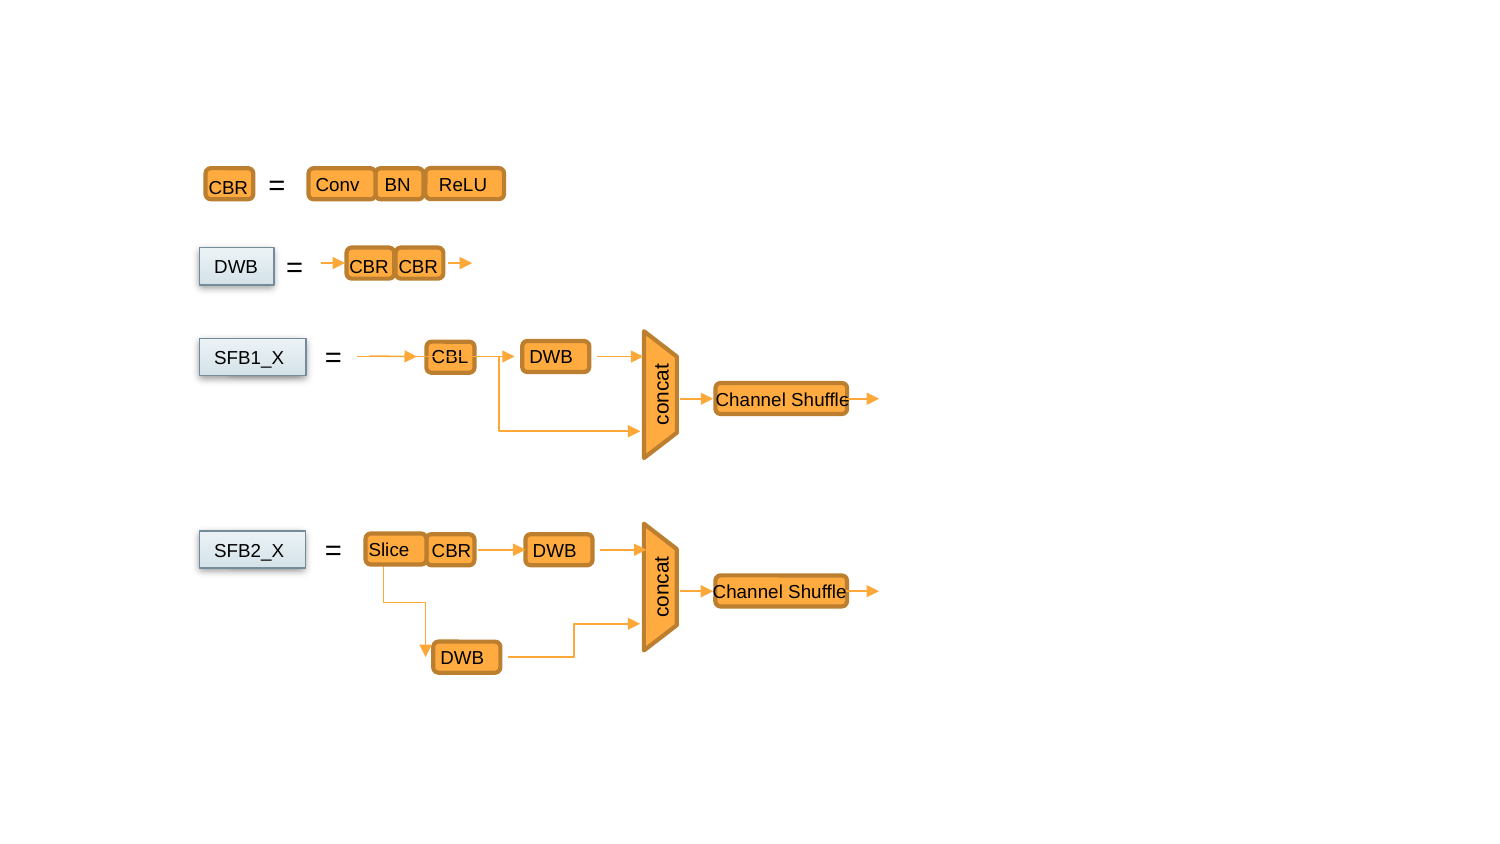

=
Conv

BN

ReLU

CBR
=
DWB

CBR

CBR
=
CBL

DWB

SFB1_X

concat

Channel Shuffle

=
Slice

SFB2_X

CBR

DWB

concat

Channel Shuffle

DWB